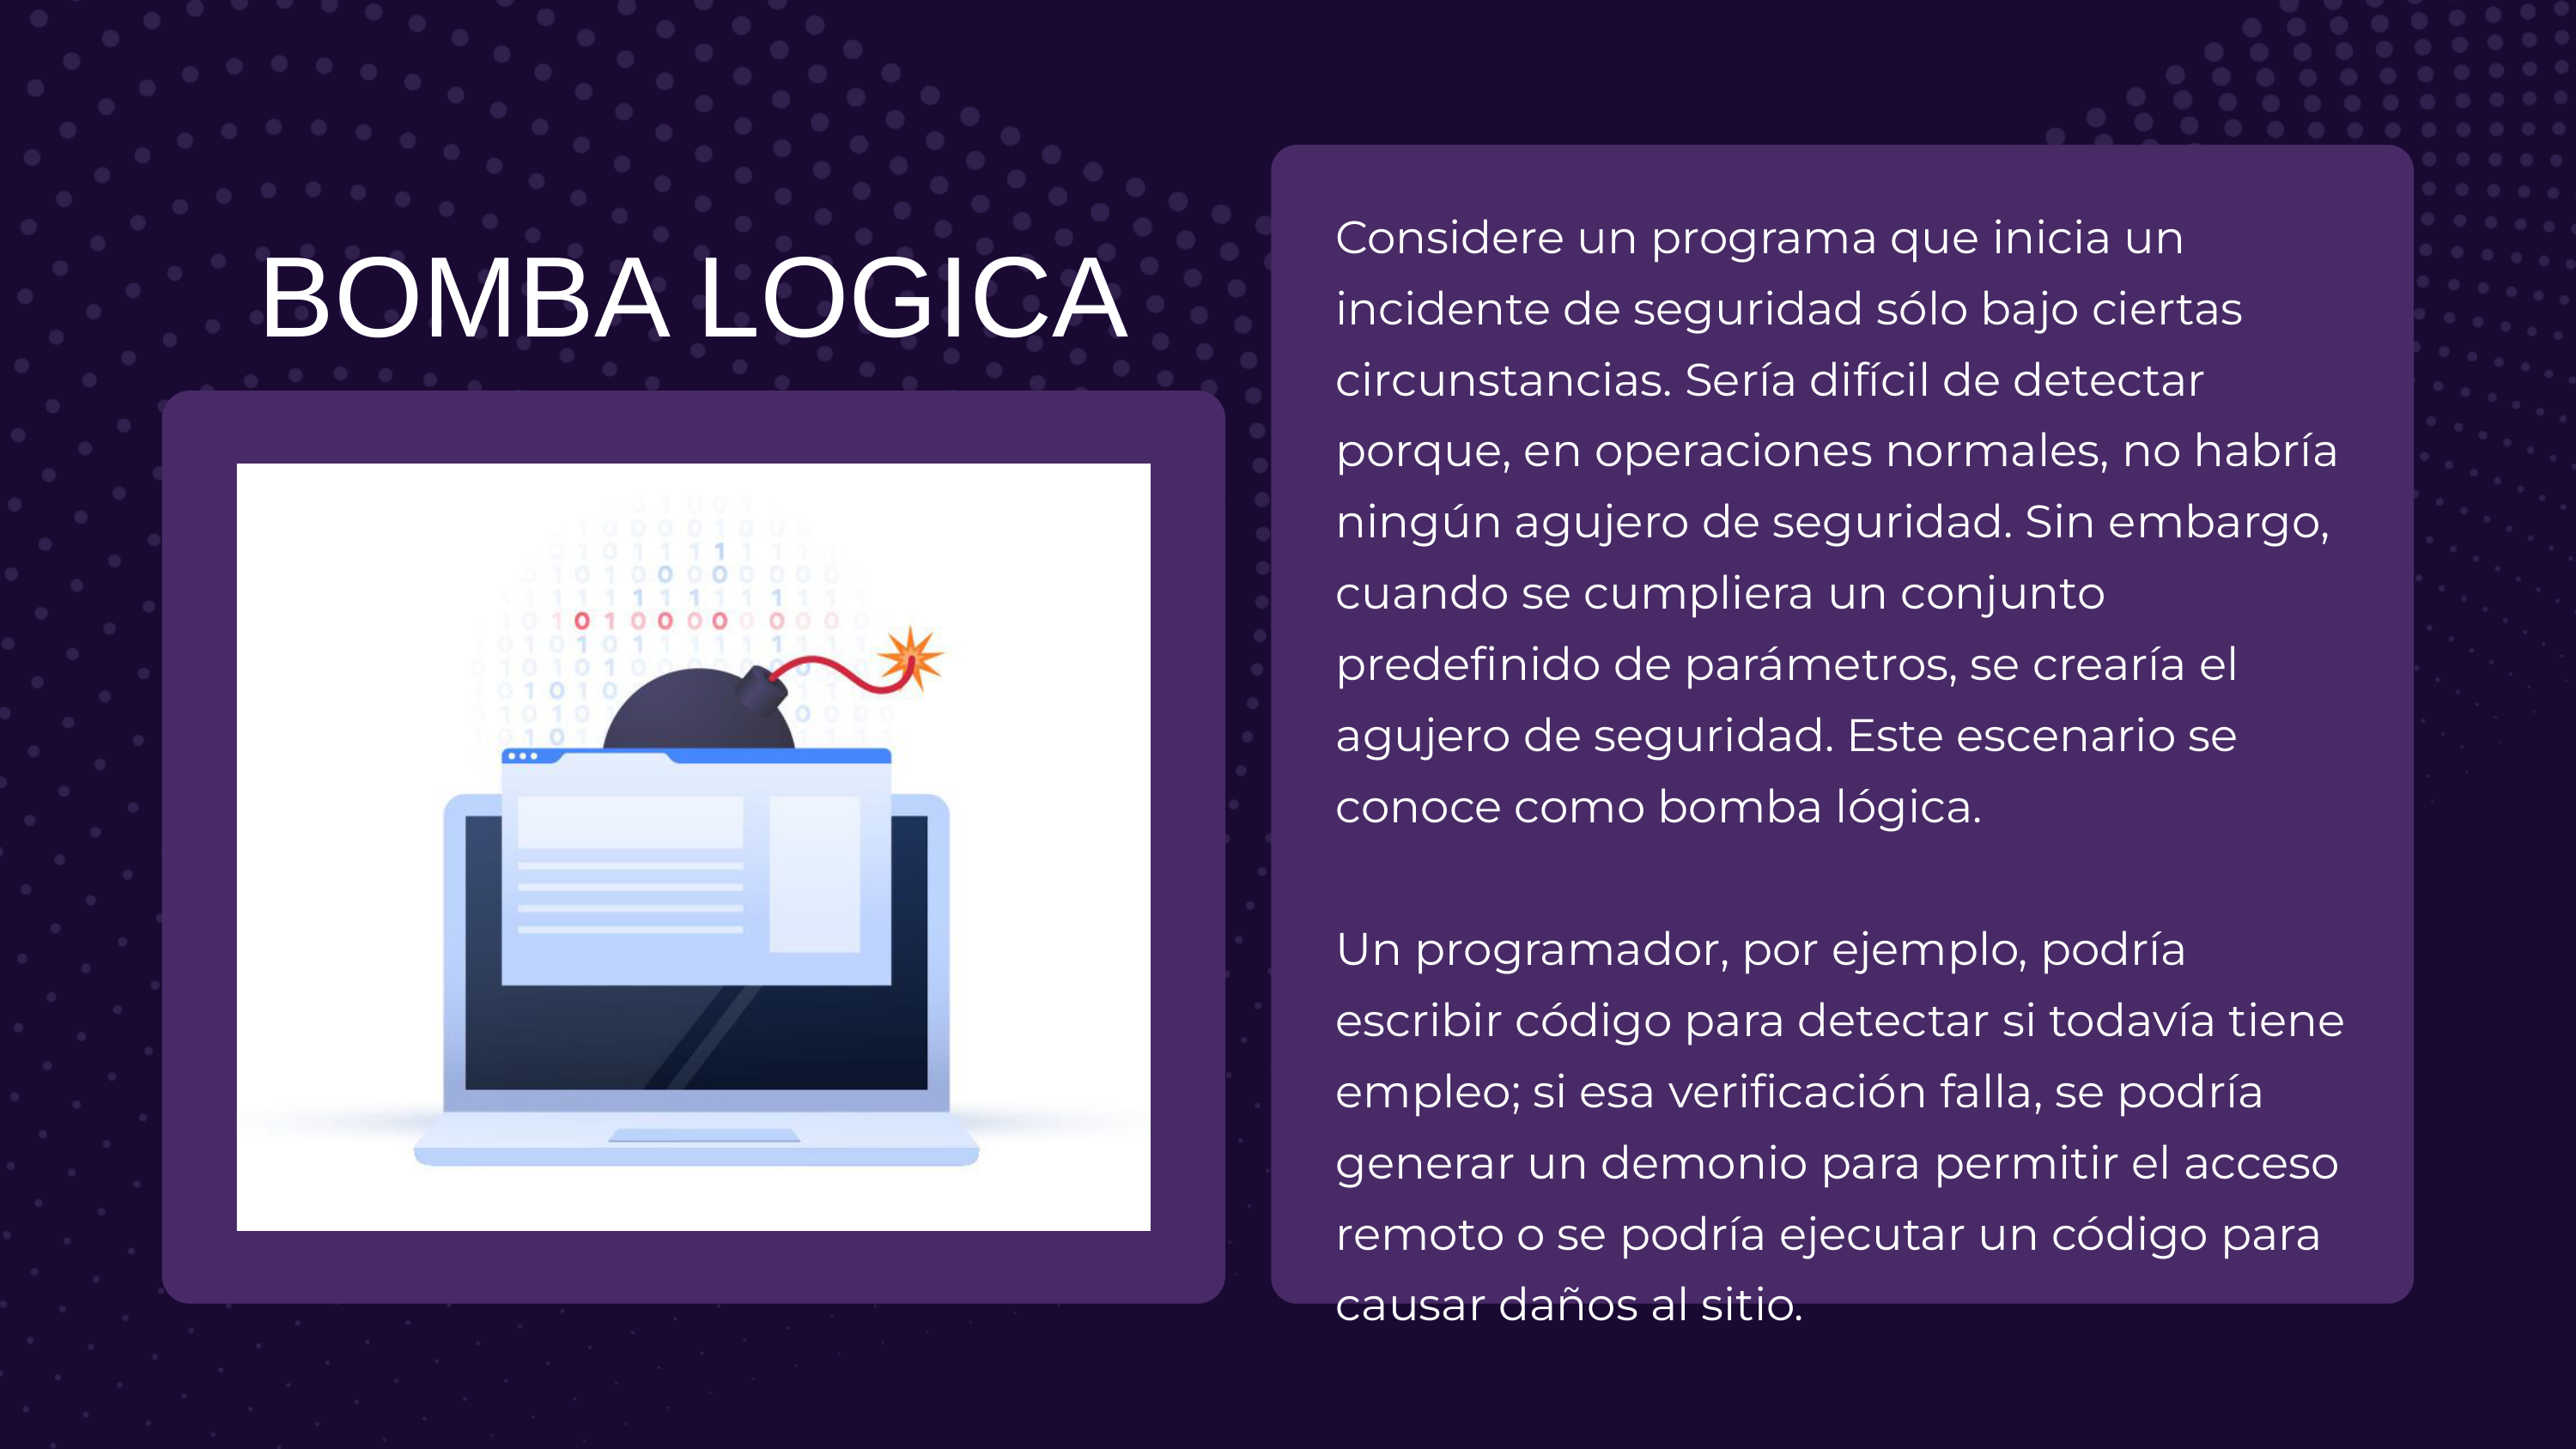

Considere un programa que inicia un incidente de seguridad sólo bajo ciertas circunstancias. Sería difícil de detectar porque, en operaciones normales, no habría ningún agujero de seguridad. Sin embargo, cuando se cumpliera un conjunto predefinido de parámetros, se crearía el agujero de seguridad. Este escenario se conoce como bomba lógica.

Un programador, por ejemplo, podría escribir código para detectar si todavía tiene empleo; si esa verificación falla, se podría generar un demonio para permitir el acceso remoto o se podría ejecutar un código para causar daños al sitio.
BOMBA LOGICA